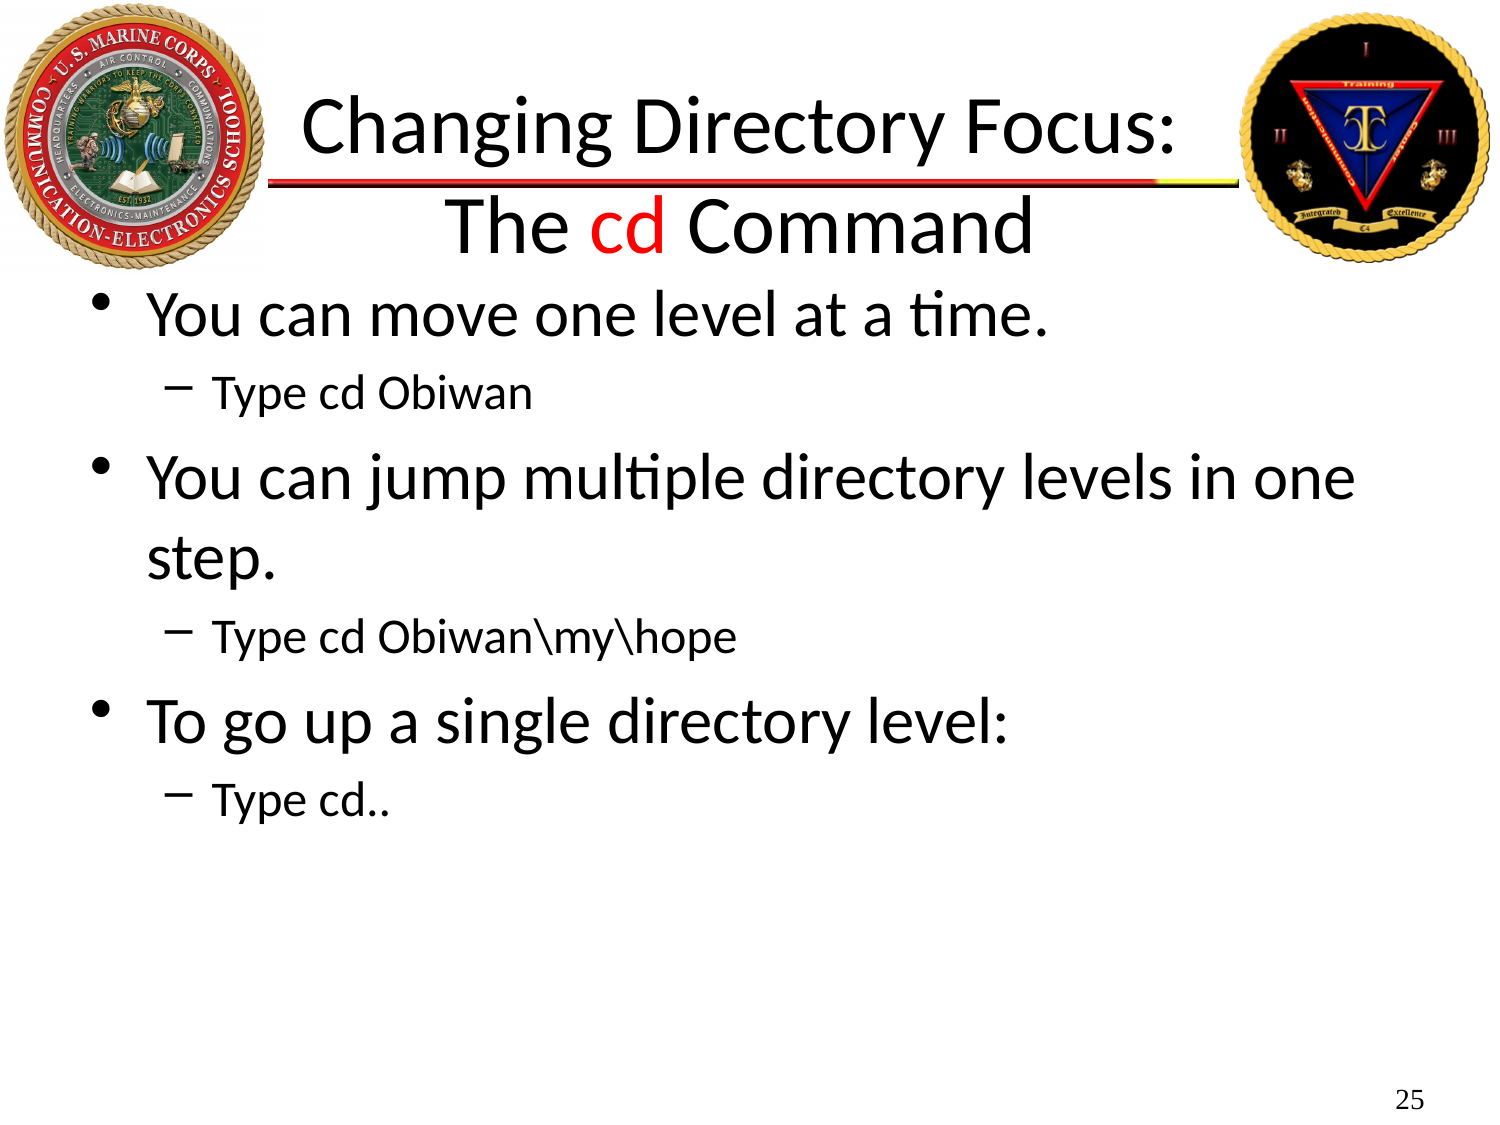

# Changing Directory Focus: The cd Command
You can move one level at a time.
Type cd Obiwan
You can jump multiple directory levels in one step.
Type cd Obiwan\my\hope
To go up a single directory level:
Type cd..